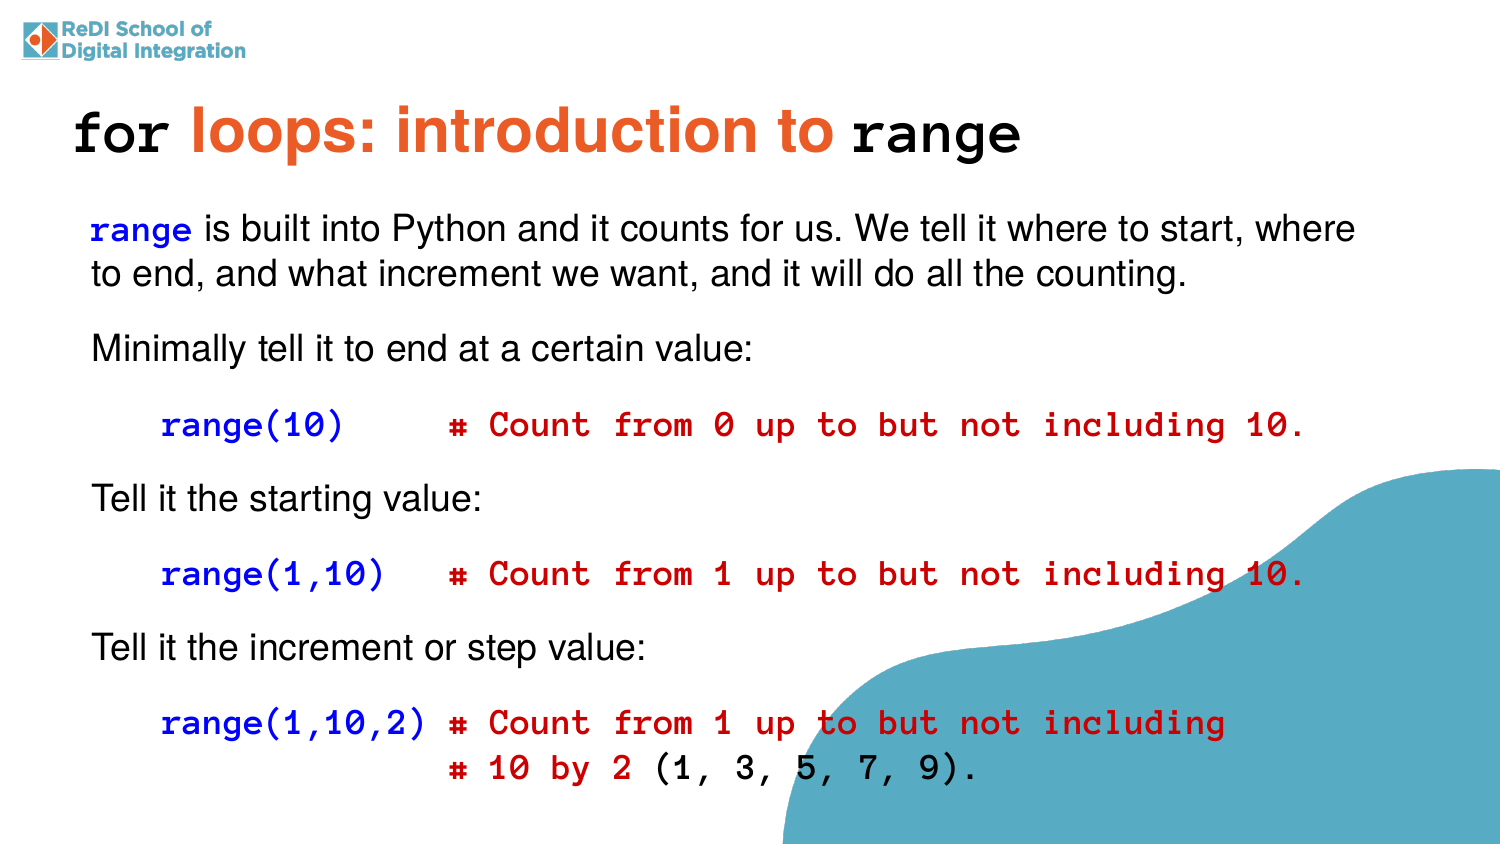

for loops: introduction to range
range is built into Python and it counts for us. We tell it where to start, where to end, and what increment we want, and it will do all the counting.
Minimally tell it to end at a certain value:
range(10)     # Count from 0 up to but not including 10.
Tell it the starting value:
range(1,10)   # Count from 1 up to but not including 10.
Tell it the increment or step value:
range(1,10,2) # Count from 1 up to but not including
              # 10 by 2 (1, 3, 5, 7, 9).